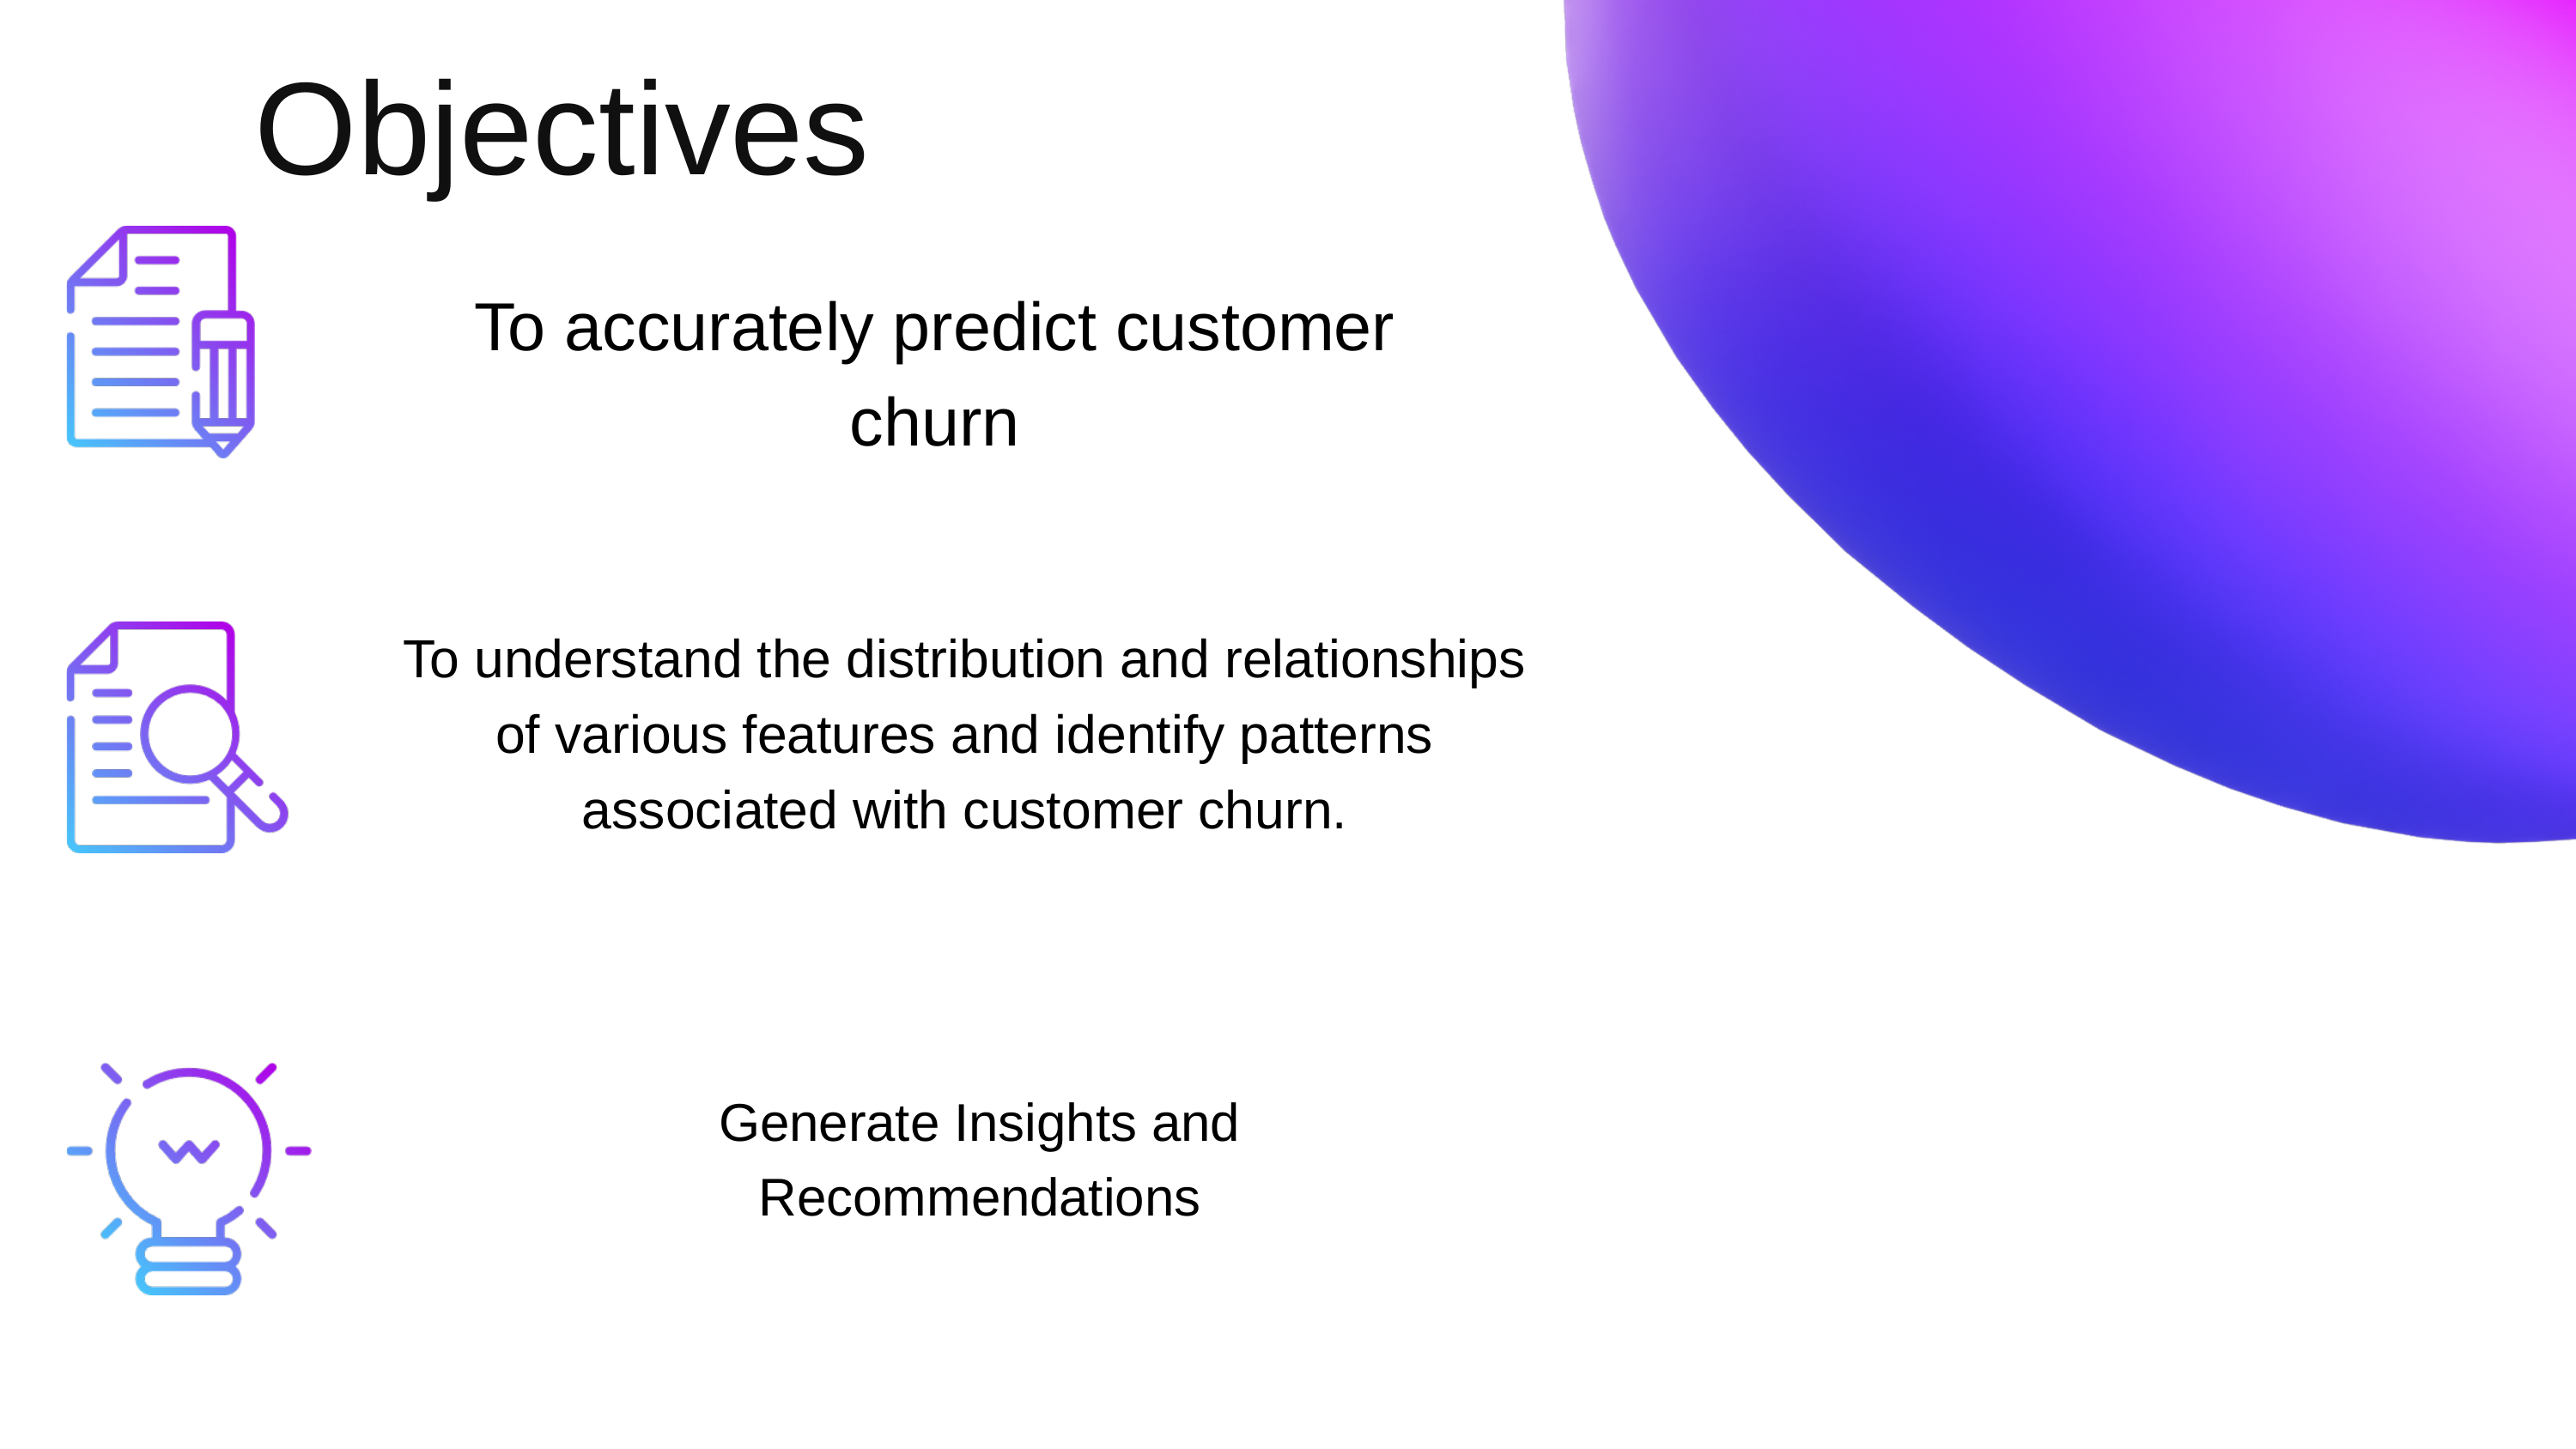

Objectives

To accurately predict customer churn
To understand the distribution and relationships of various features and identify patterns associated with customer churn.

Generate Insights and Recommendations